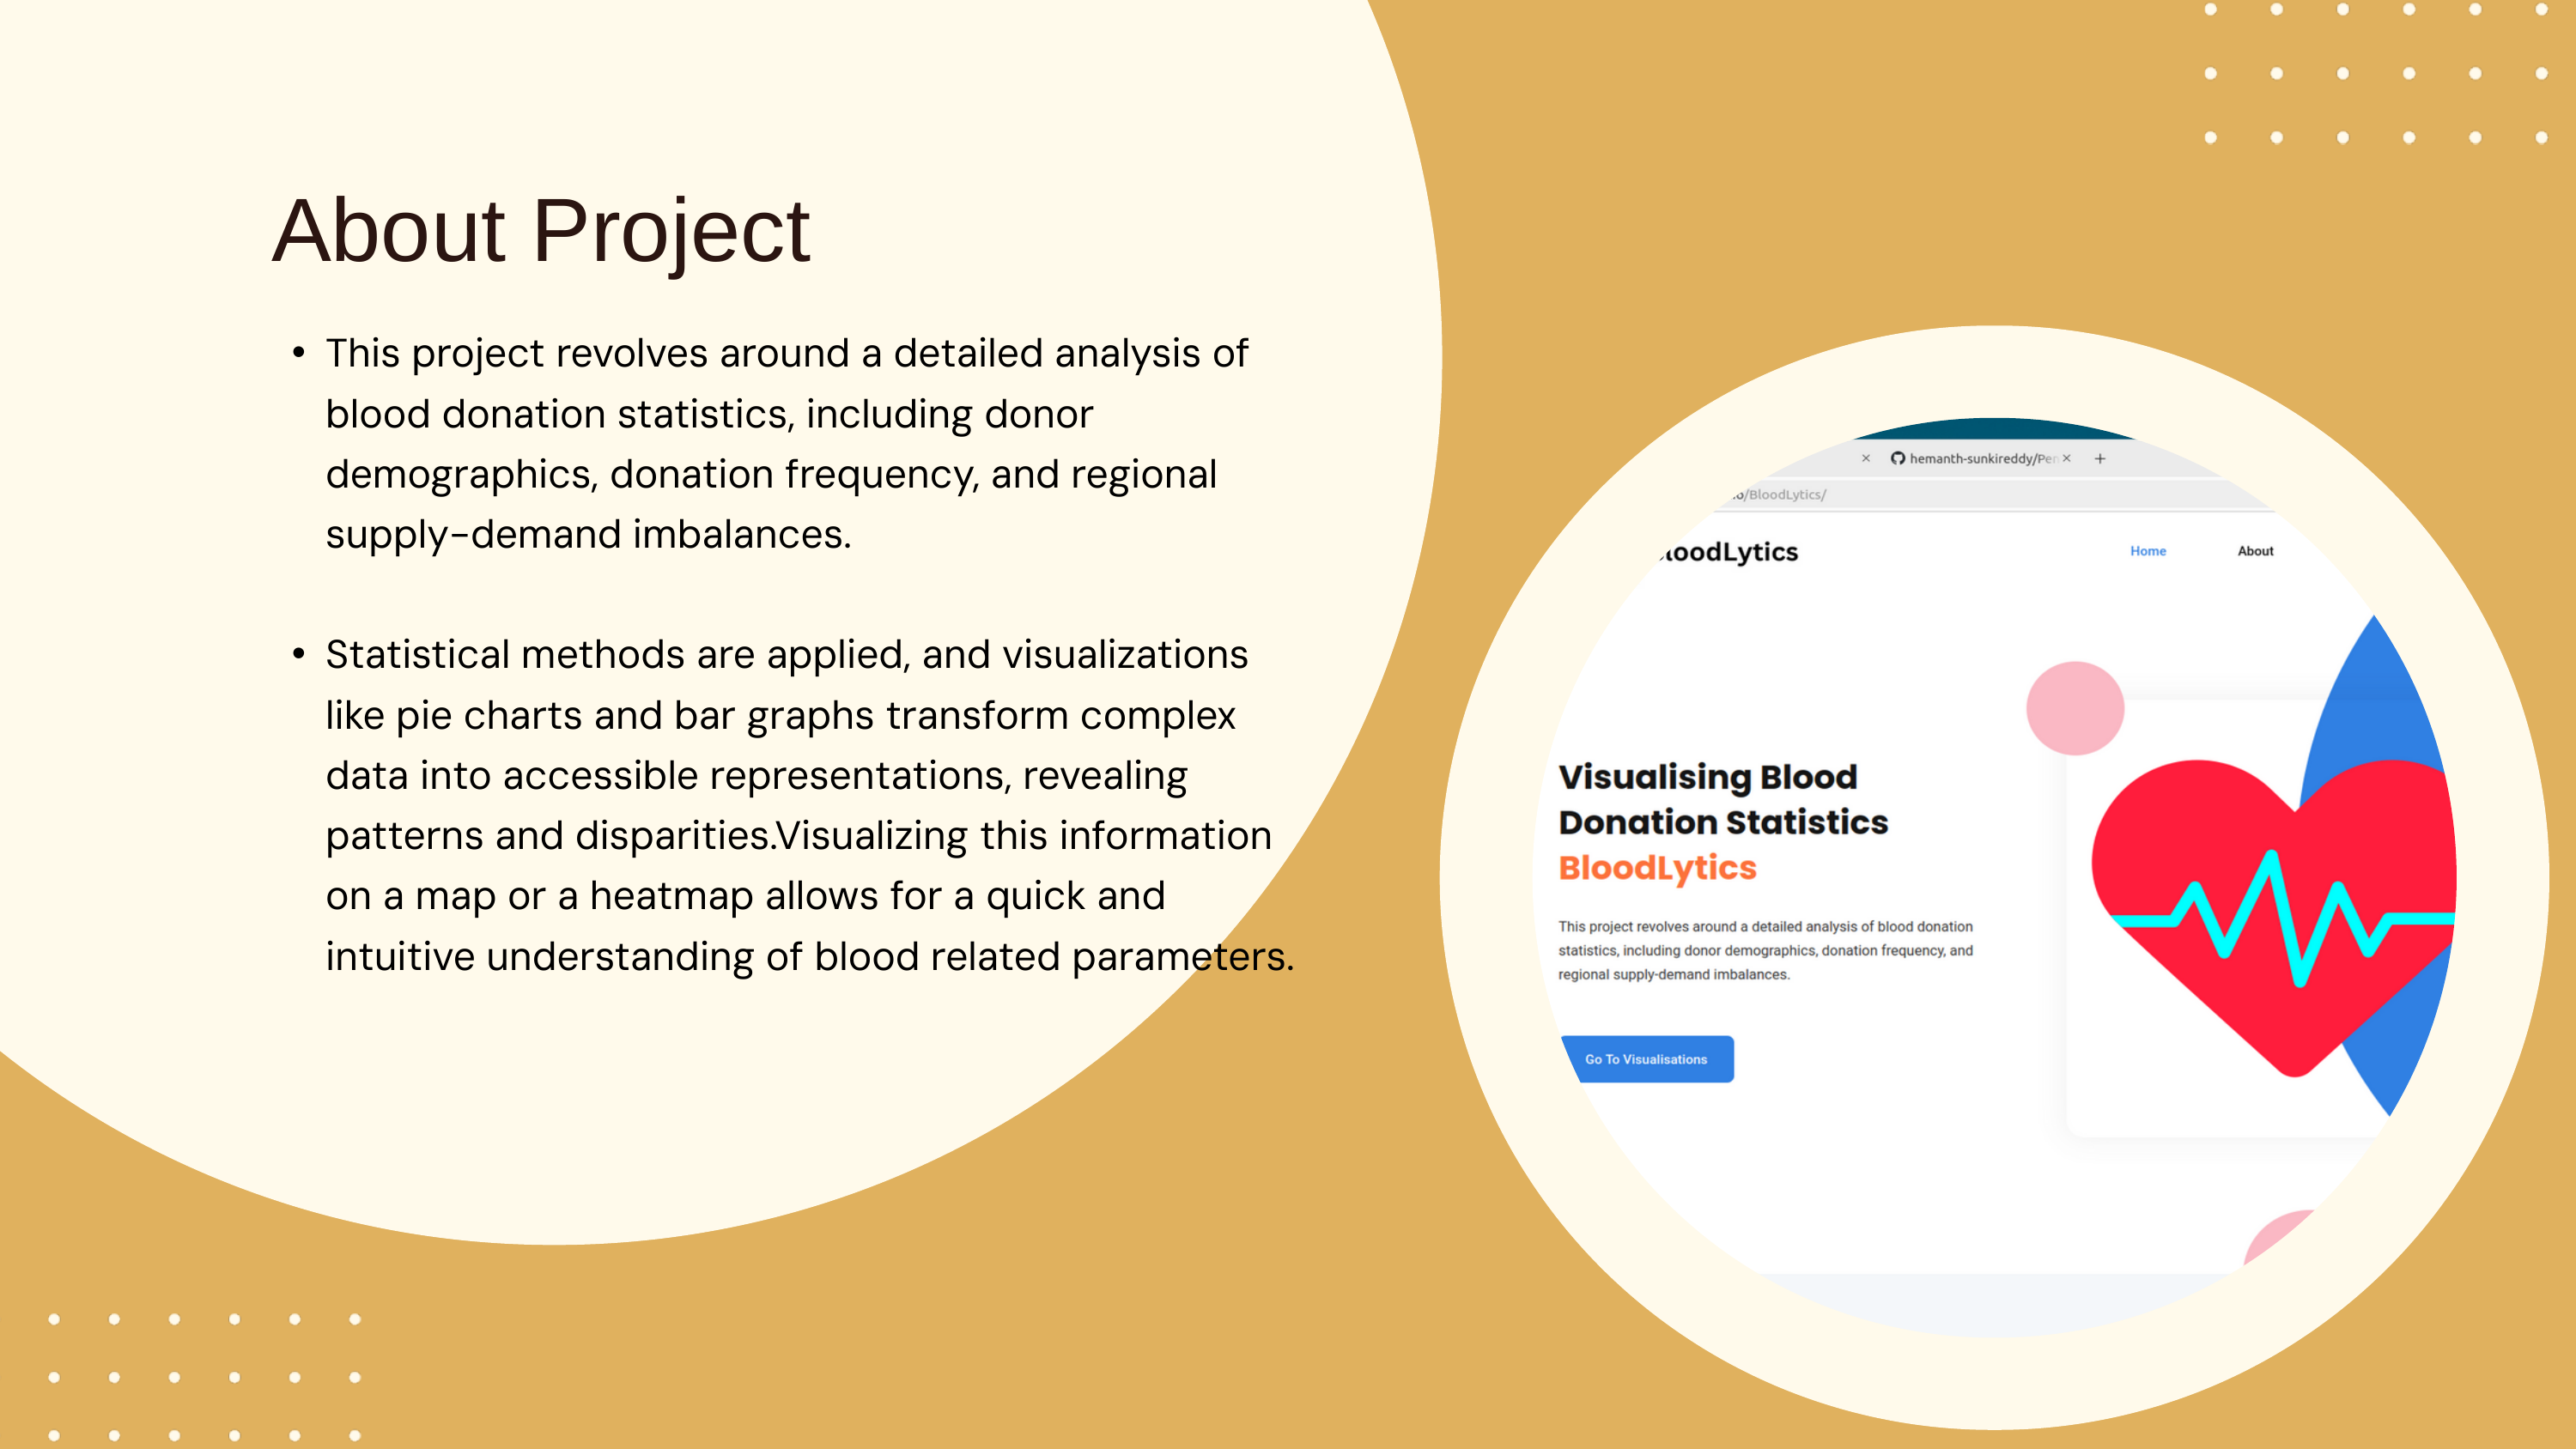

About Project
This project revolves around a detailed analysis of blood donation statistics, including donor demographics, donation frequency, and regional supply-demand imbalances.

Statistical methods are applied, and visualizations like pie charts and bar graphs transform complex data into accessible representations, revealing patterns and disparities.Visualizing this information on a map or a heatmap allows for a quick and intuitive understanding of blood related parameters.